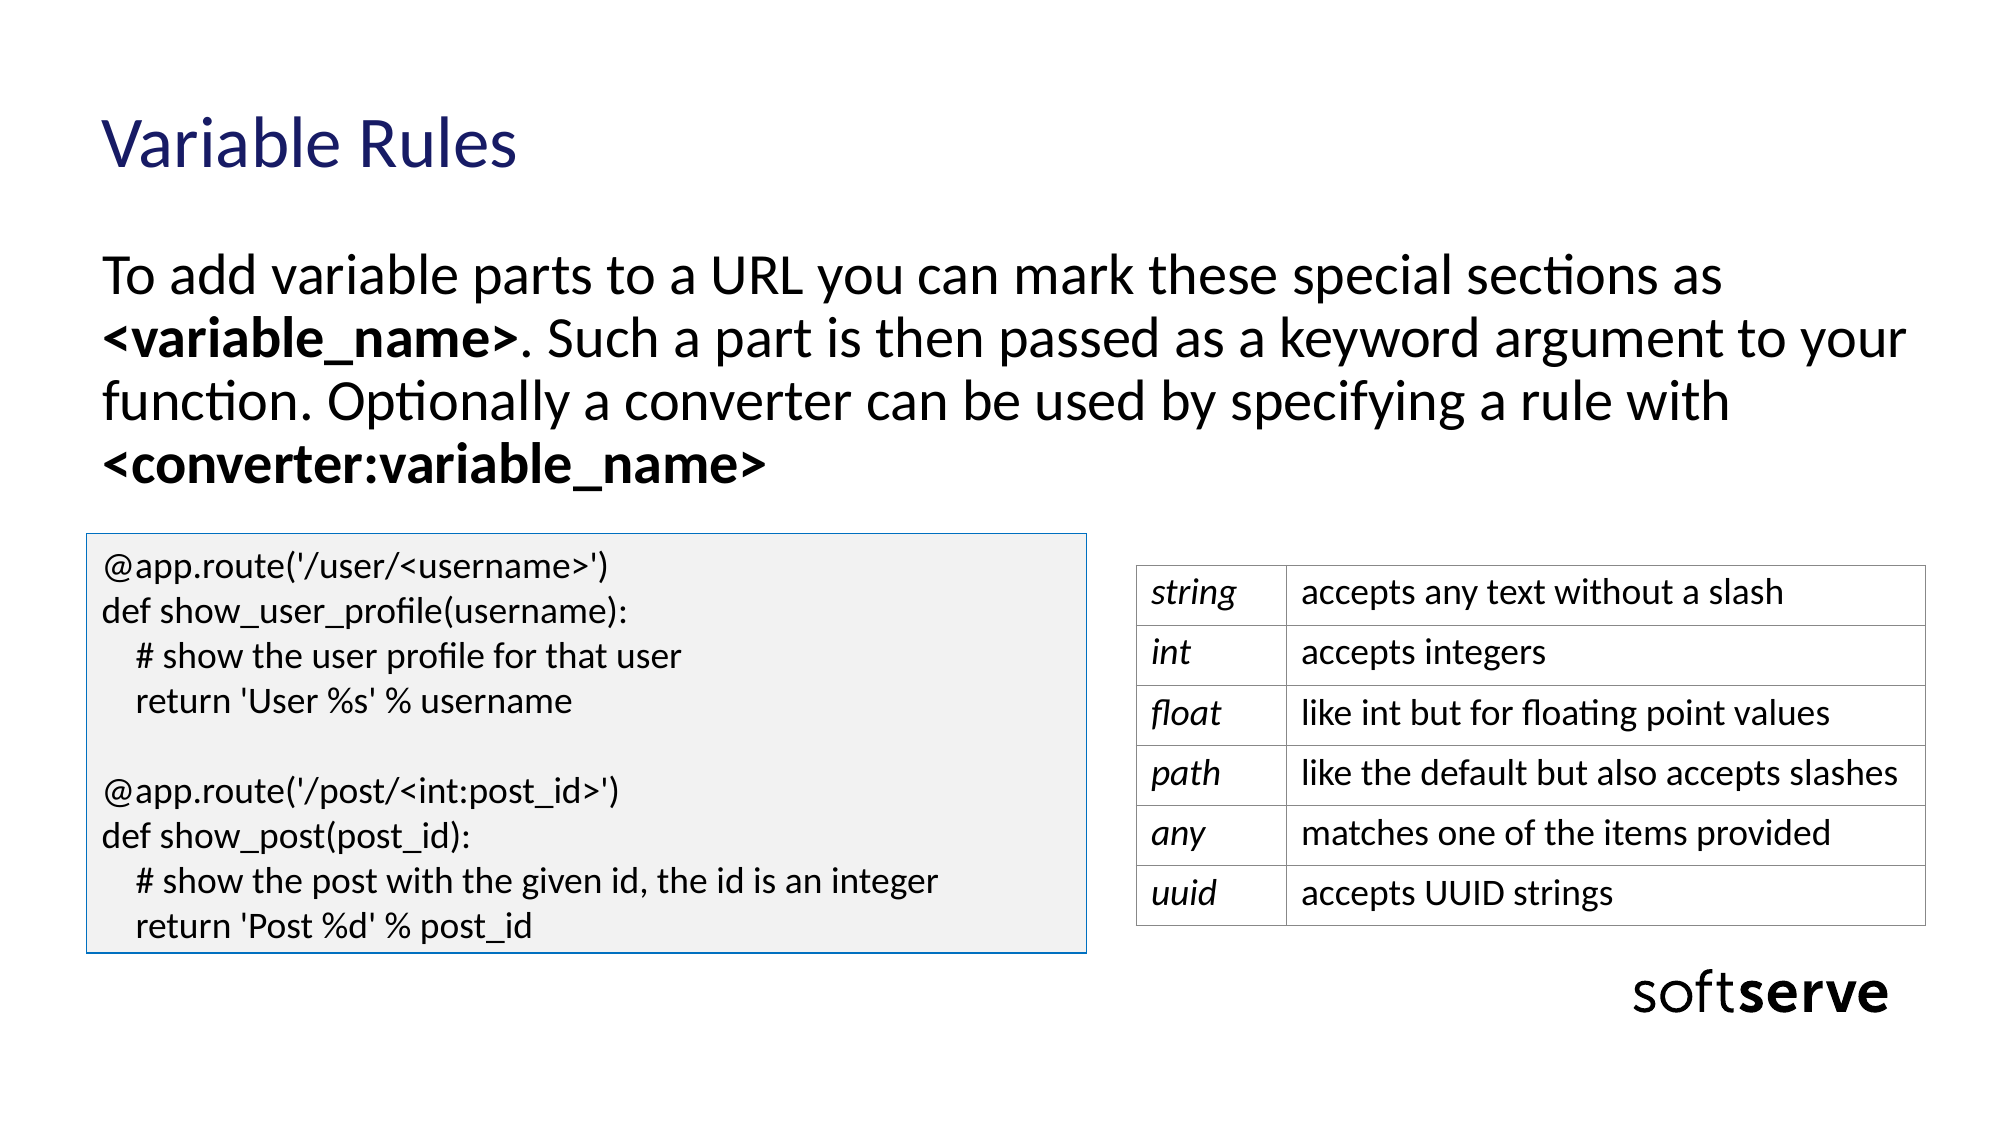

# Variable Rules
To add variable parts to a URL you can mark these special sections as <variable_name>. Such a part is then passed as a keyword argument to your function. Optionally a converter can be used by specifying a rule with <converter:variable_name>
@app.route('/user/<username>')
def show_user_profile(username):
    # show the user profile for that user
    return 'User %s' % username

@app.route('/post/<int:post_id>')
def show_post(post_id):
    # show the post with the given id, the id is an integer
    return 'Post %d' % post_id
| string | accepts any text without a slash |
| --- | --- |
| int | accepts integers |
| float | like int but for floating point values |
| path | like the default but also accepts slashes |
| any | matches one of the items provided |
| uuid | accepts UUID strings |